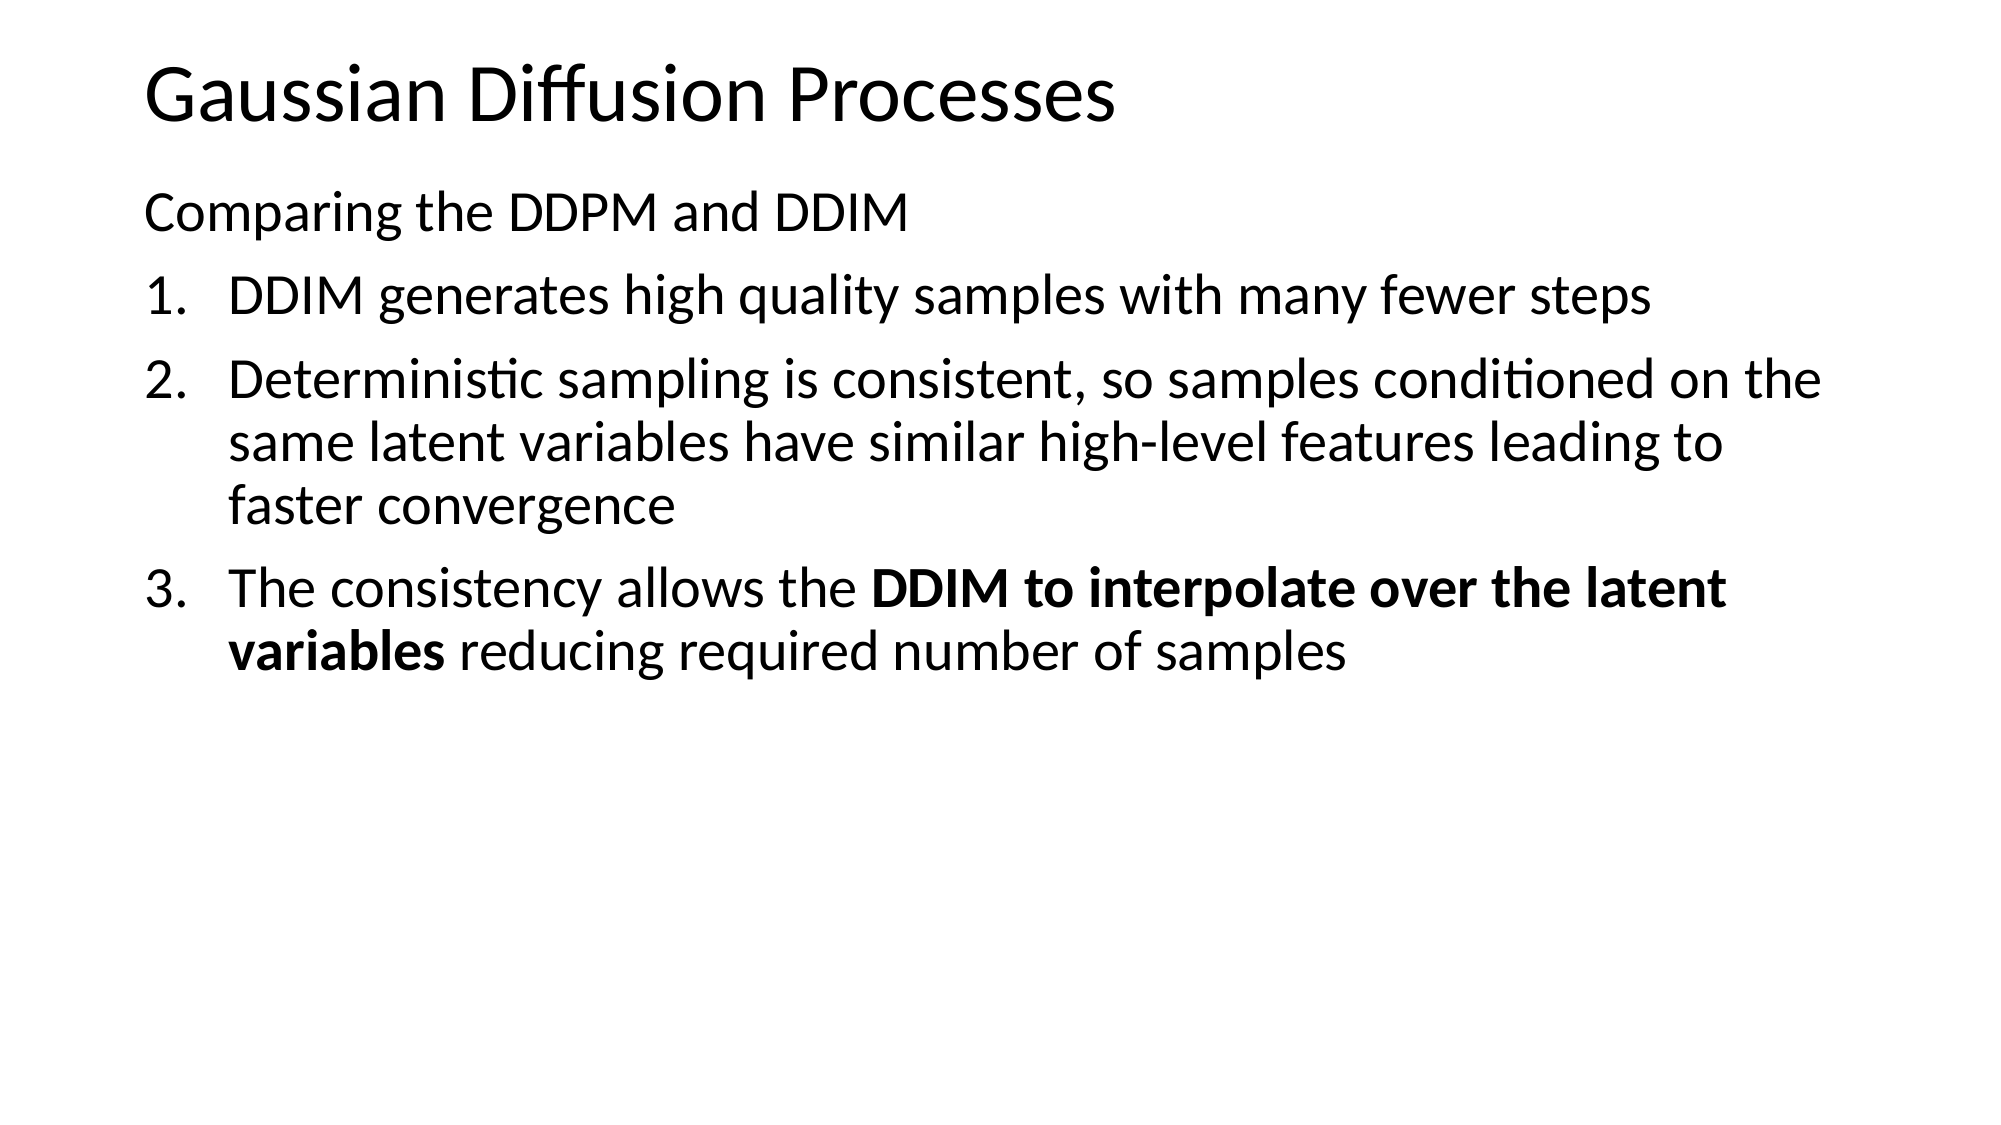

# Gaussian Diffusion Processes
Comparing the DDPM and DDIM
DDIM generates high quality samples with many fewer steps
Deterministic sampling is consistent, so samples conditioned on the same latent variables have similar high-level features leading to faster convergence
The consistency allows the DDIM to interpolate over the latent variables reducing required number of samples